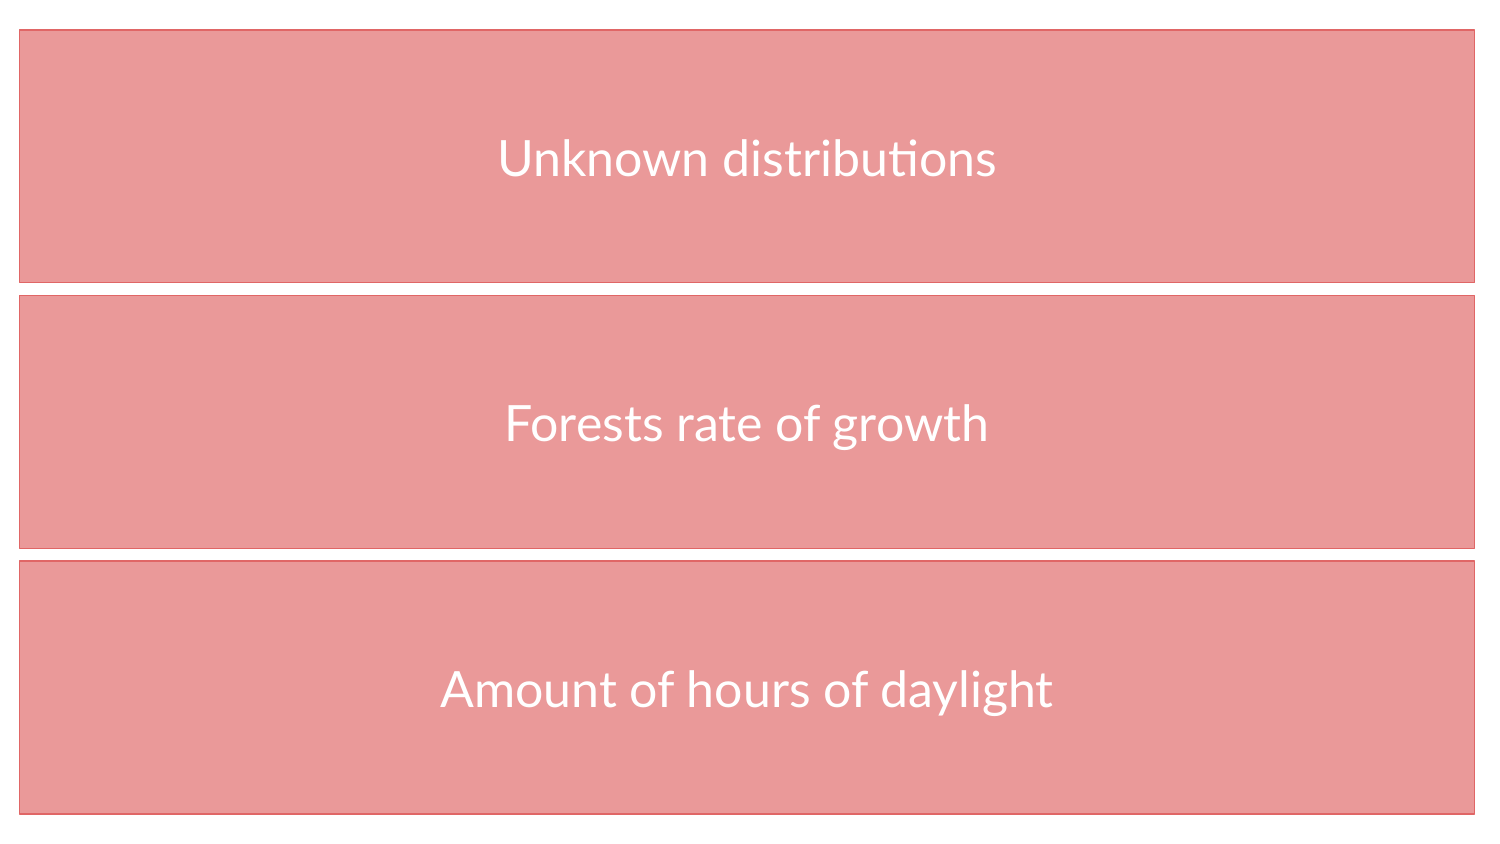

Unknown distributions
Forests rate of growth
Amount of hours of daylight